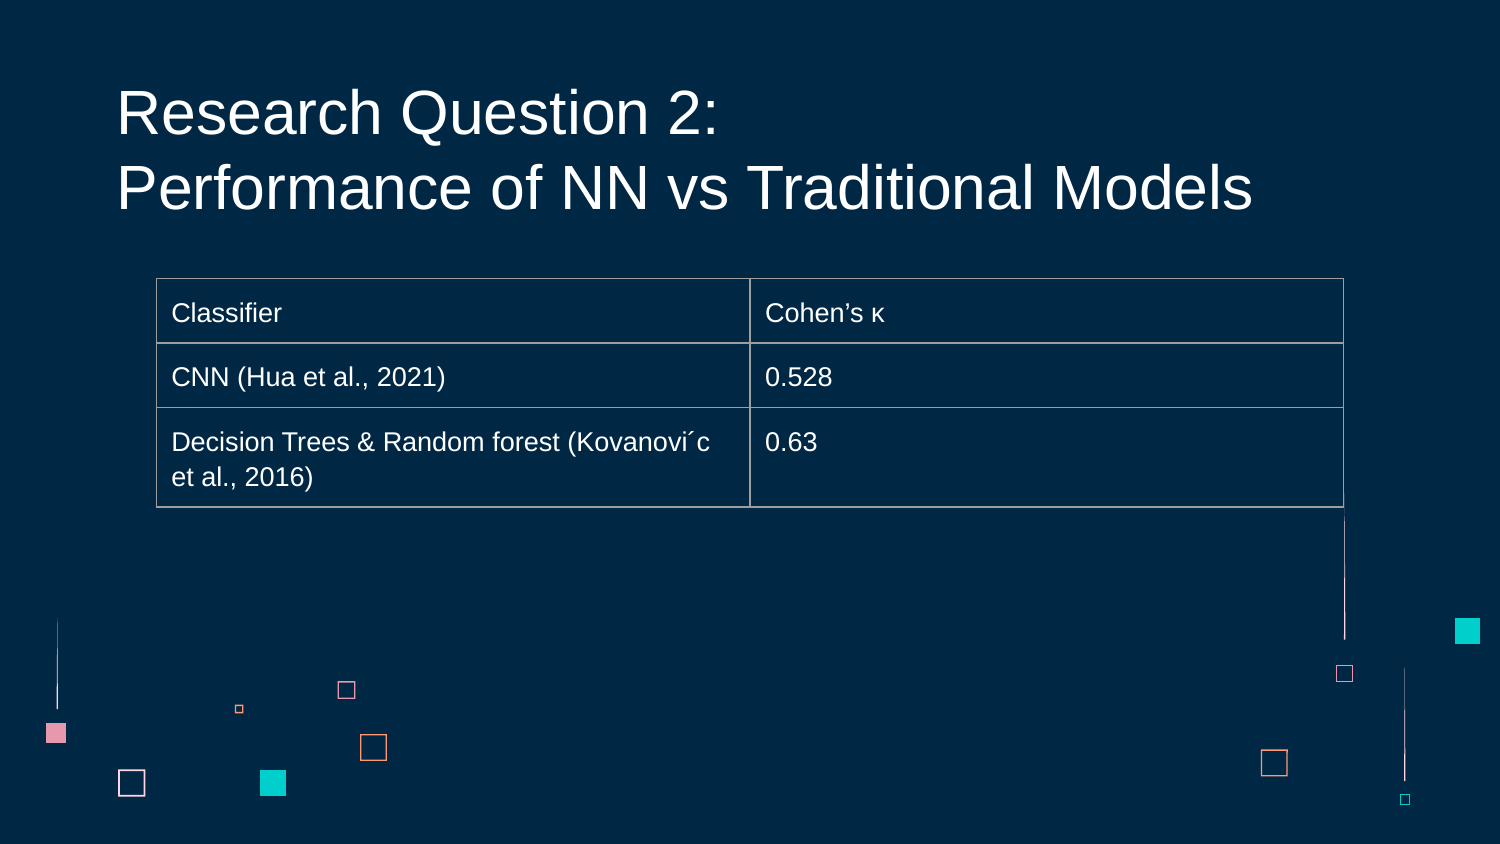

# Research Question 2:
Performance of NN vs Traditional Models
| Classifier | Cohen’s κ |
| --- | --- |
| CNN (Hua et al., 2021) | 0.528 |
| Decision Trees & Random forest (Kovanovi´c et al., 2016) | 0.63 |